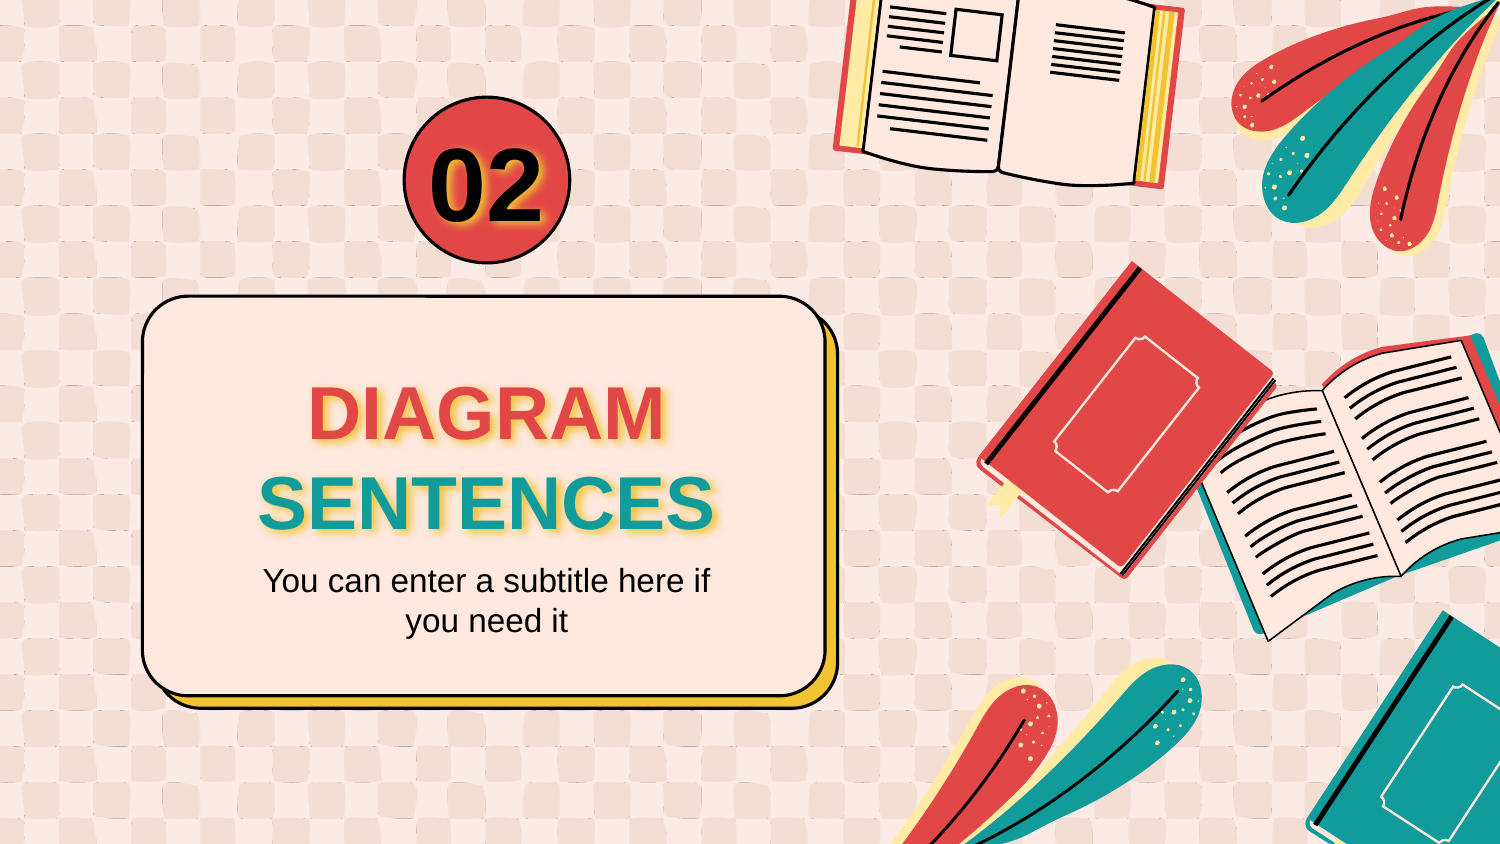

02

# DIAGRAM SENTENCES
You can enter a subtitle here if you need it